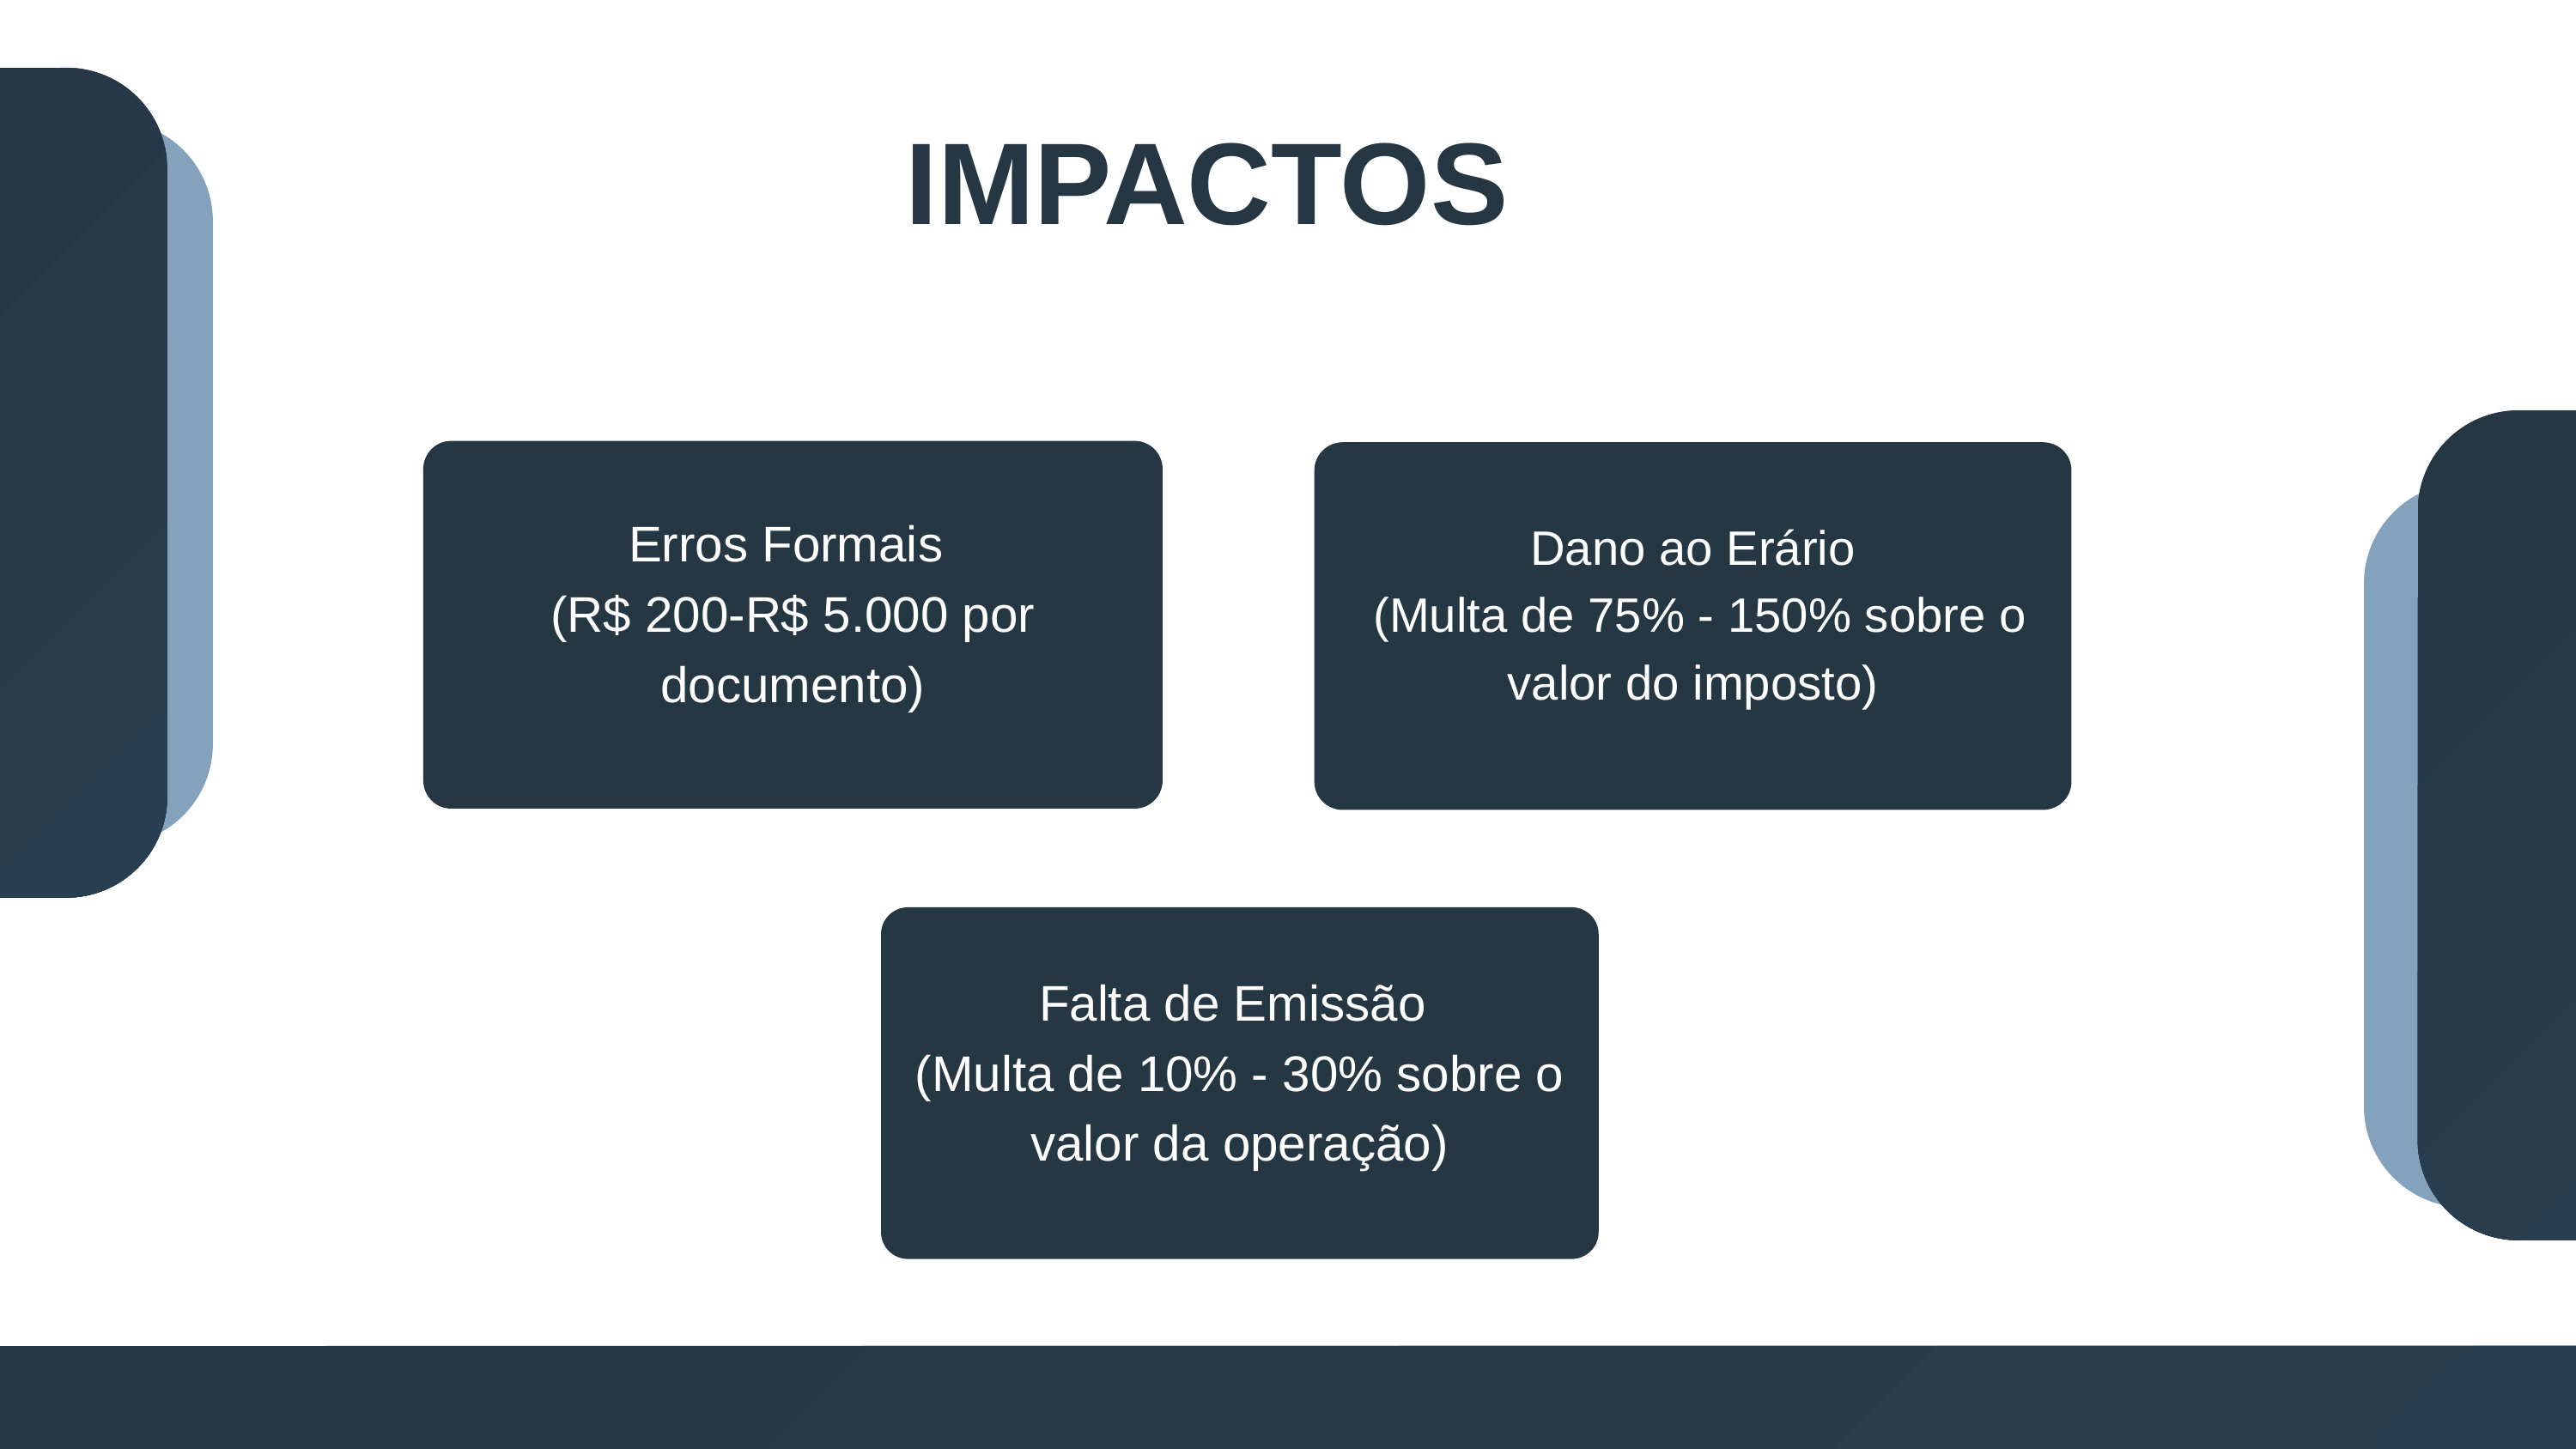

IMPACTOS
100

Erros Formais
(R$ 200-R$ 5.000 por documento)

Dano ao Erário
 (Multa de 75% - 150% sobre o valor do imposto)

Acknowledge the presence of competitors & potential challenges ahead

Falta de Emissão
(Multa de 10% - 30% sobre o valor da operação)

Acknowledge the presence of competitors & potential challenges ahead